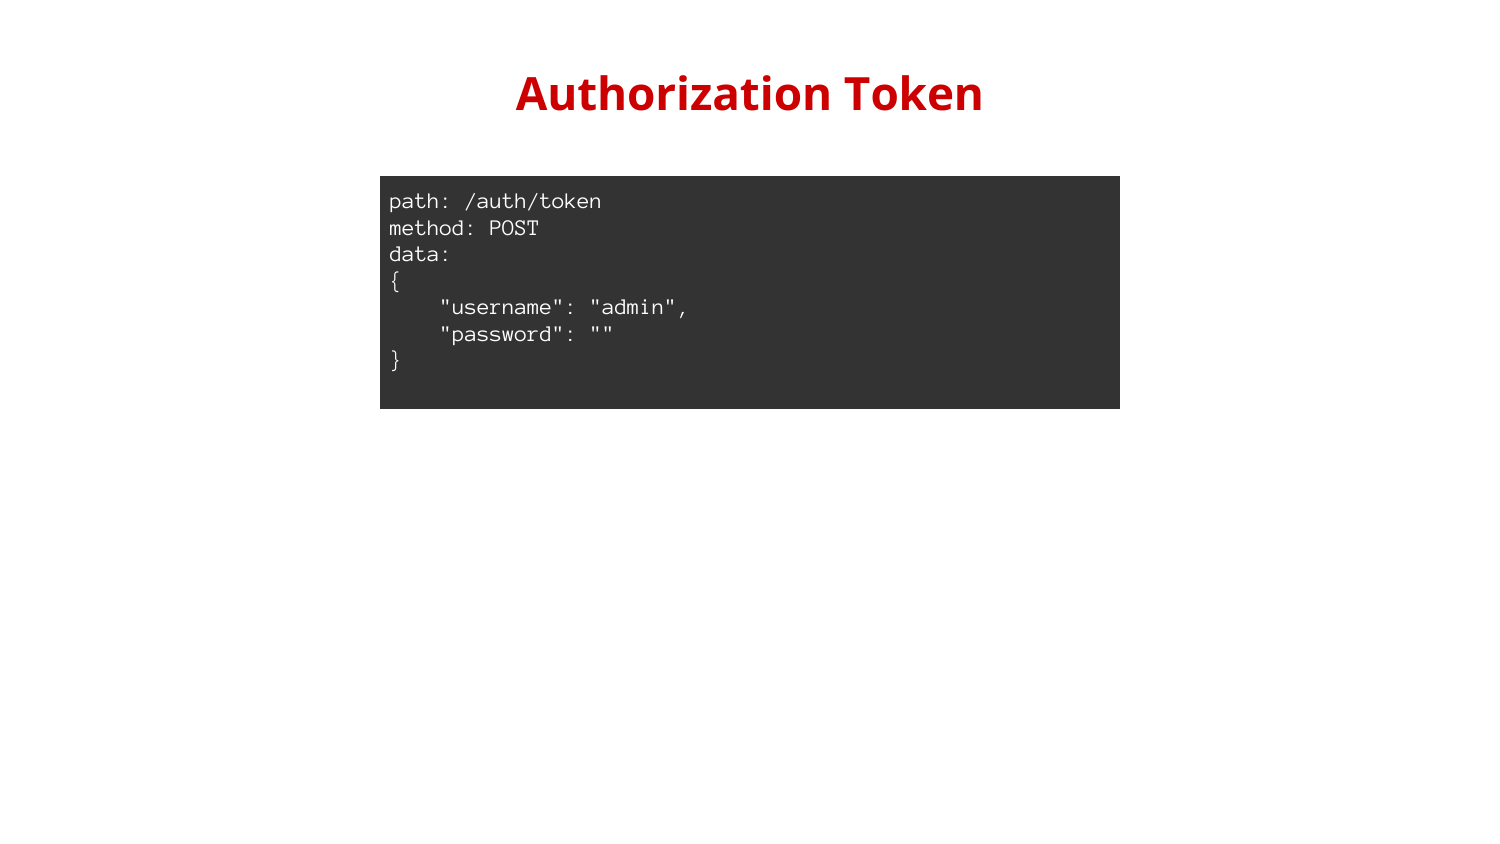

Authorization Token
| path: /auth/token method: POST data: { "username": "admin", "password": "" } |
| --- |